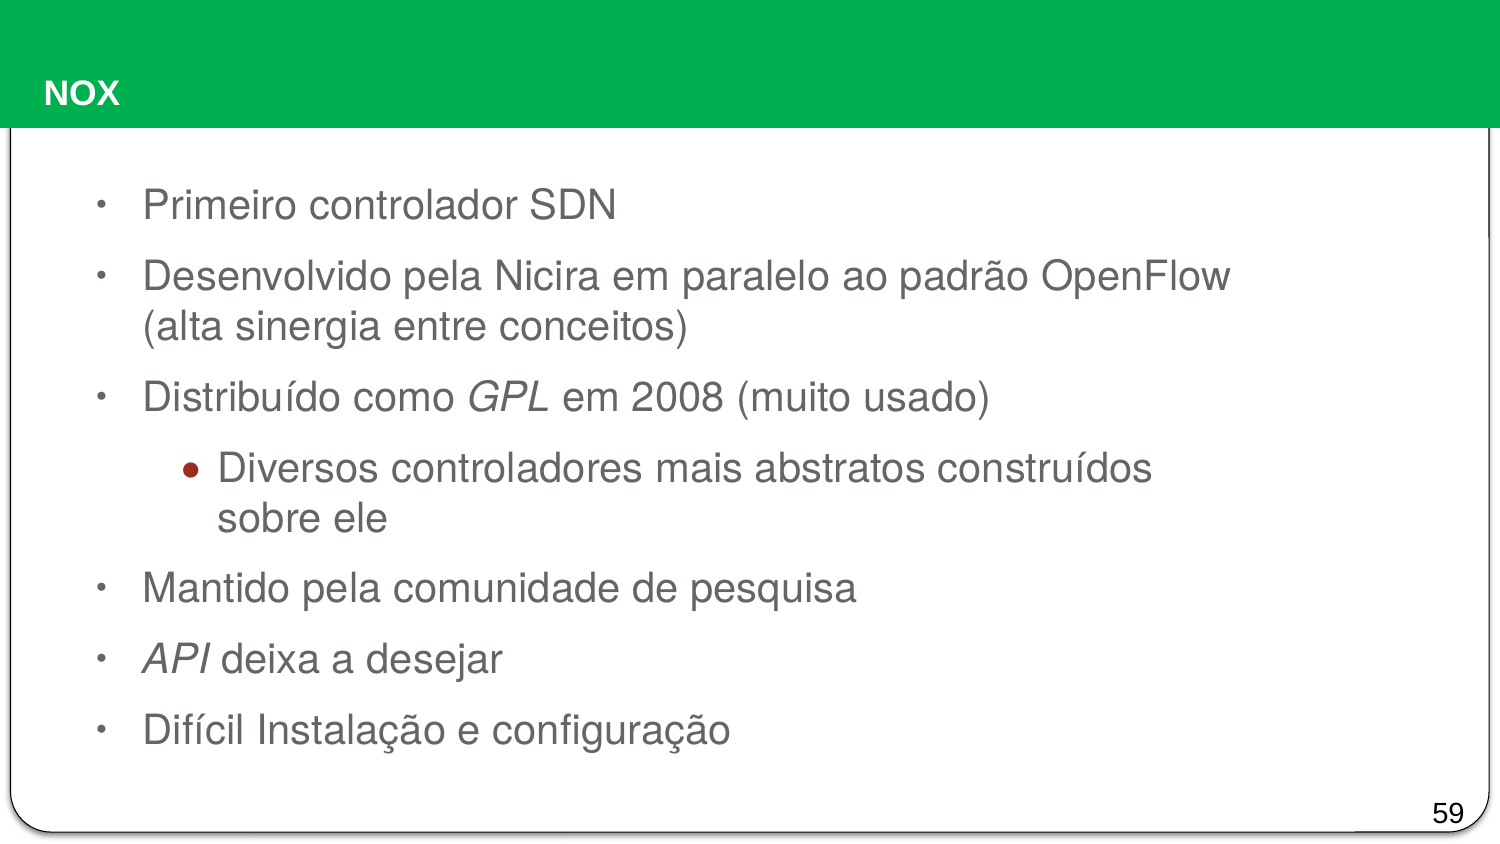

# NOX
Primeiro controlador SDN
Desenvolvido pela Nicira em paralelo ao padrão OpenFlow (alta sinergia entre conceitos)
Distribuído como GPL em 2008 (muito usado)
Diversos controladores mais abstratos construídos sobre ele
Mantido pela comunidade de pesquisa
API deixa a desejar
Difícil Instalação e configuração
59